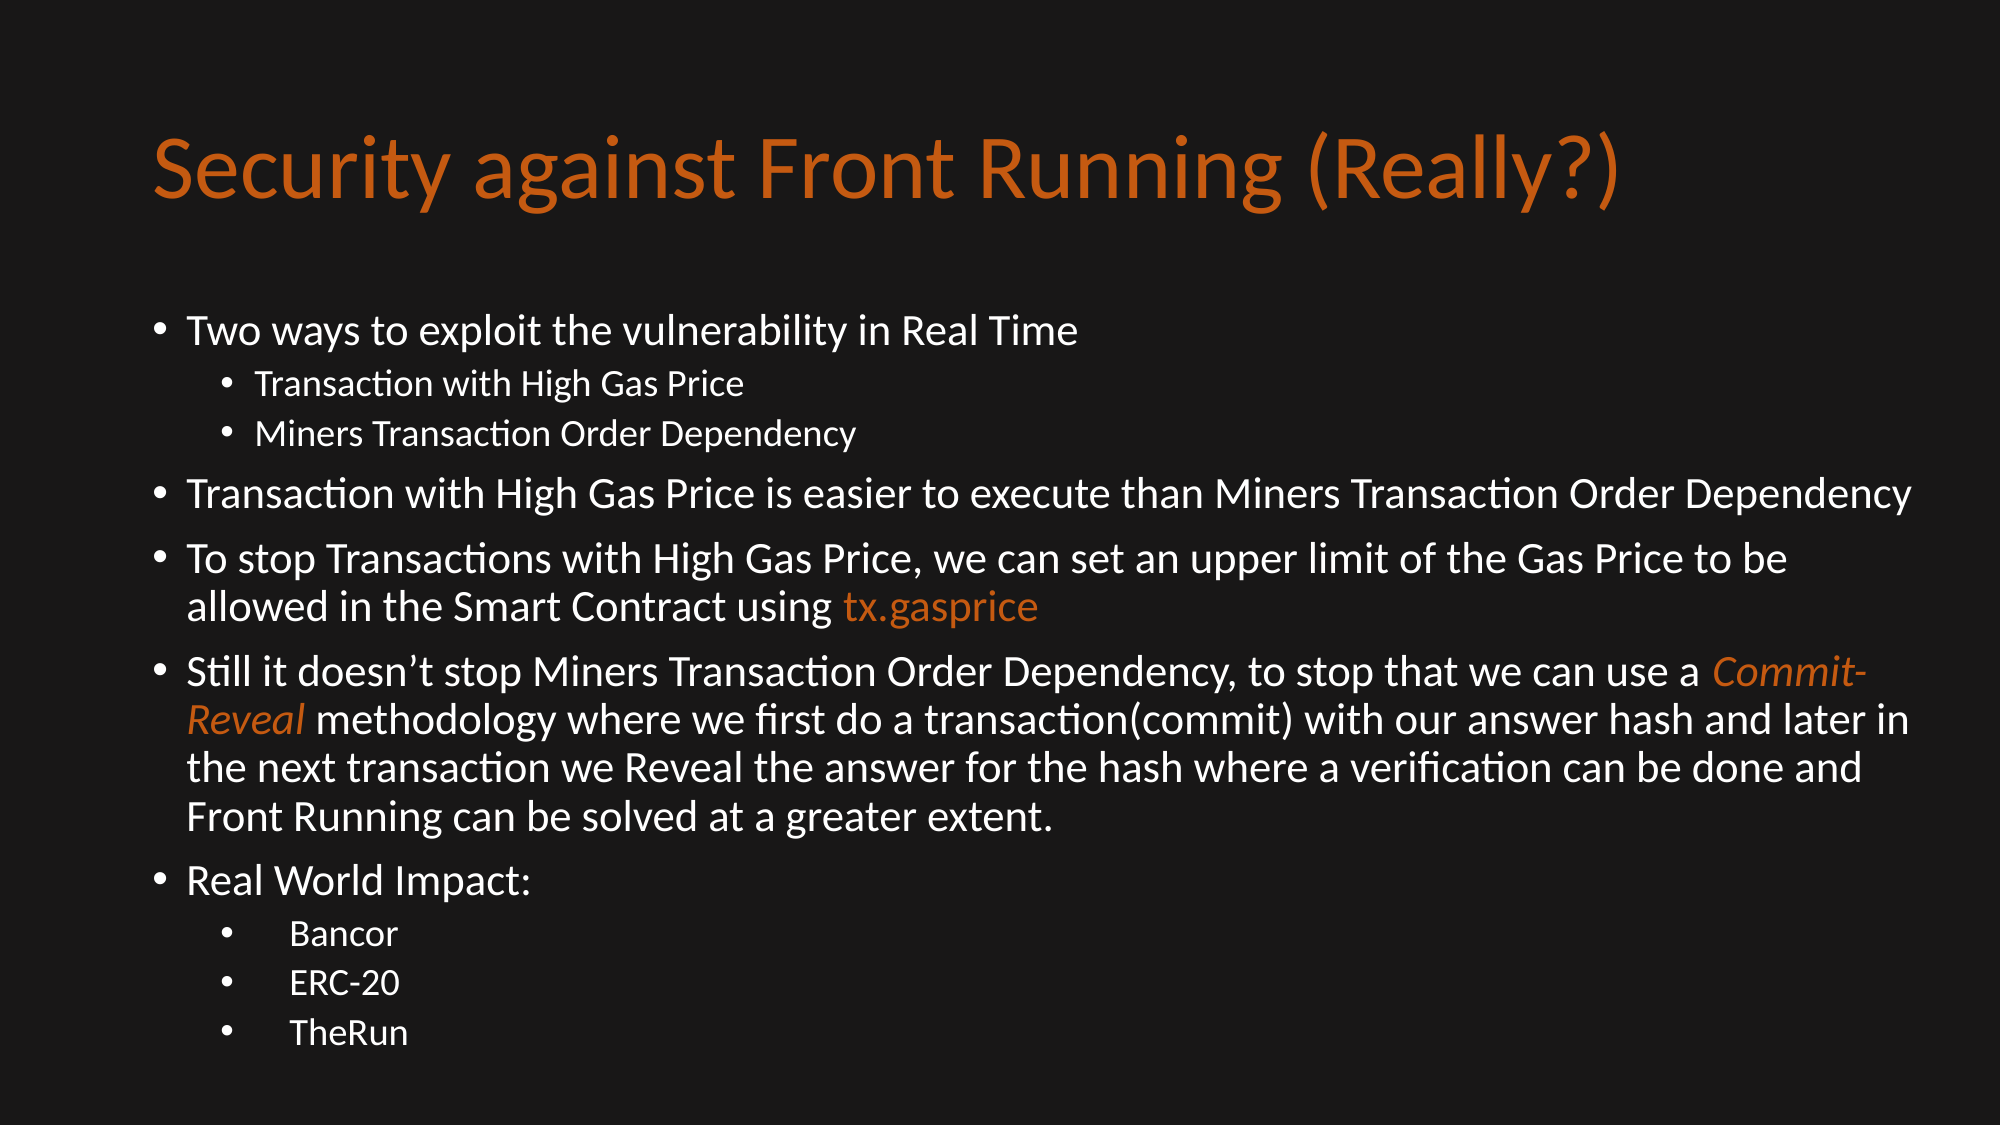

# Security against Front Running (Really?)
Two ways to exploit the vulnerability in Real Time
Transaction with High Gas Price
Miners Transaction Order Dependency
Transaction with High Gas Price is easier to execute than Miners Transaction Order Dependency
To stop Transactions with High Gas Price, we can set an upper limit of the Gas Price to be allowed in the Smart Contract using tx.gasprice
Still it doesn’t stop Miners Transaction Order Dependency, to stop that we can use a Commit-Reveal methodology where we first do a transaction(commit) with our answer hash and later in the next transaction we Reveal the answer for the hash where a verification can be done and Front Running can be solved at a greater extent.
Real World Impact:
    Bancor
    ERC-20
    TheRun